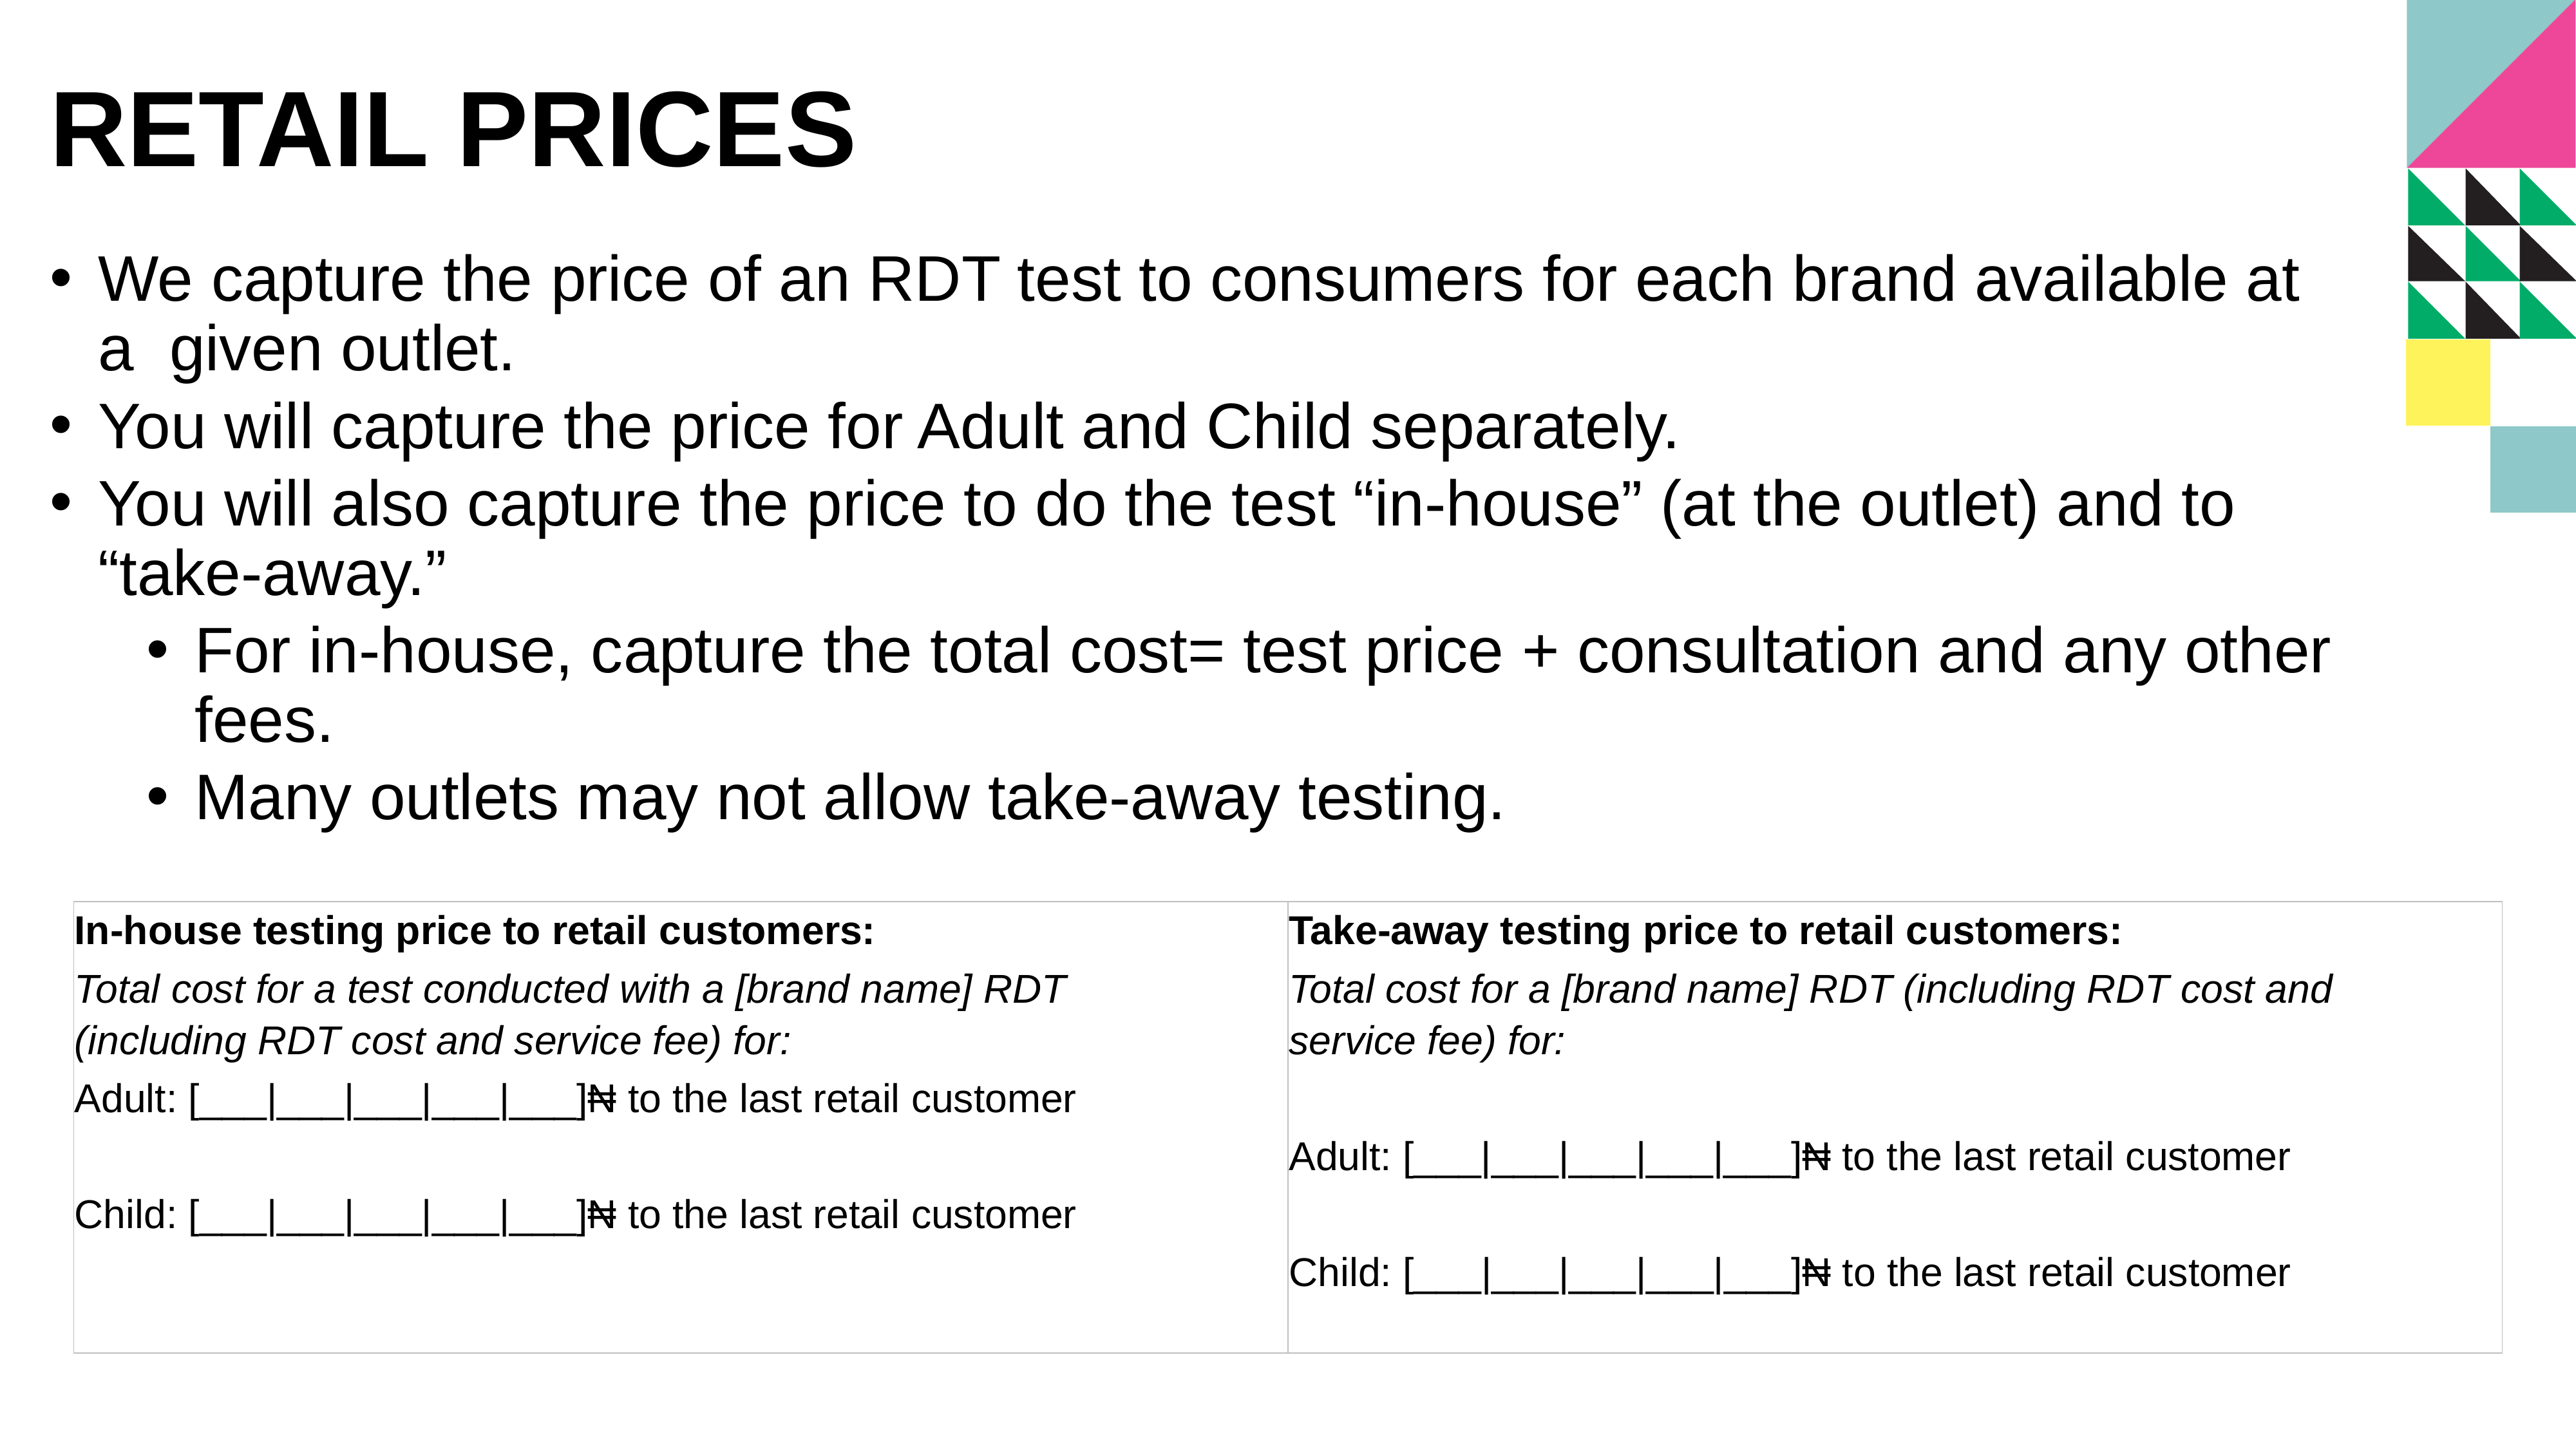

# Retail prices
We capture the price of an RDT test to consumers for each brand available at a  given outlet.
You will capture the price for Adult and Child separately.
You will also capture the price to do the test “in-house” (at the outlet) and to “take-away.”
For in-house, capture the total cost= test price + consultation and any other fees.
Many outlets may not allow take-away testing.
| In-house testing price to retail customers: Total cost for a test conducted with a [brand name] RDT (including RDT cost and service fee) for: Adult: [\_\_\_|\_\_\_|\_\_\_|\_\_\_|\_\_\_]₦ to the last retail customer   Child: [\_\_\_|\_\_\_|\_\_\_|\_\_\_|\_\_\_]₦ to the last retail customer | Take-away testing price to retail customers: Total cost for a [brand name] RDT (including RDT cost and service fee) for: Adult: [\_\_\_|\_\_\_|\_\_\_|\_\_\_|\_\_\_]₦ to the last retail customer  Child: [\_\_\_|\_\_\_|\_\_\_|\_\_\_|\_\_\_]₦ to the last retail customer |
| --- | --- |